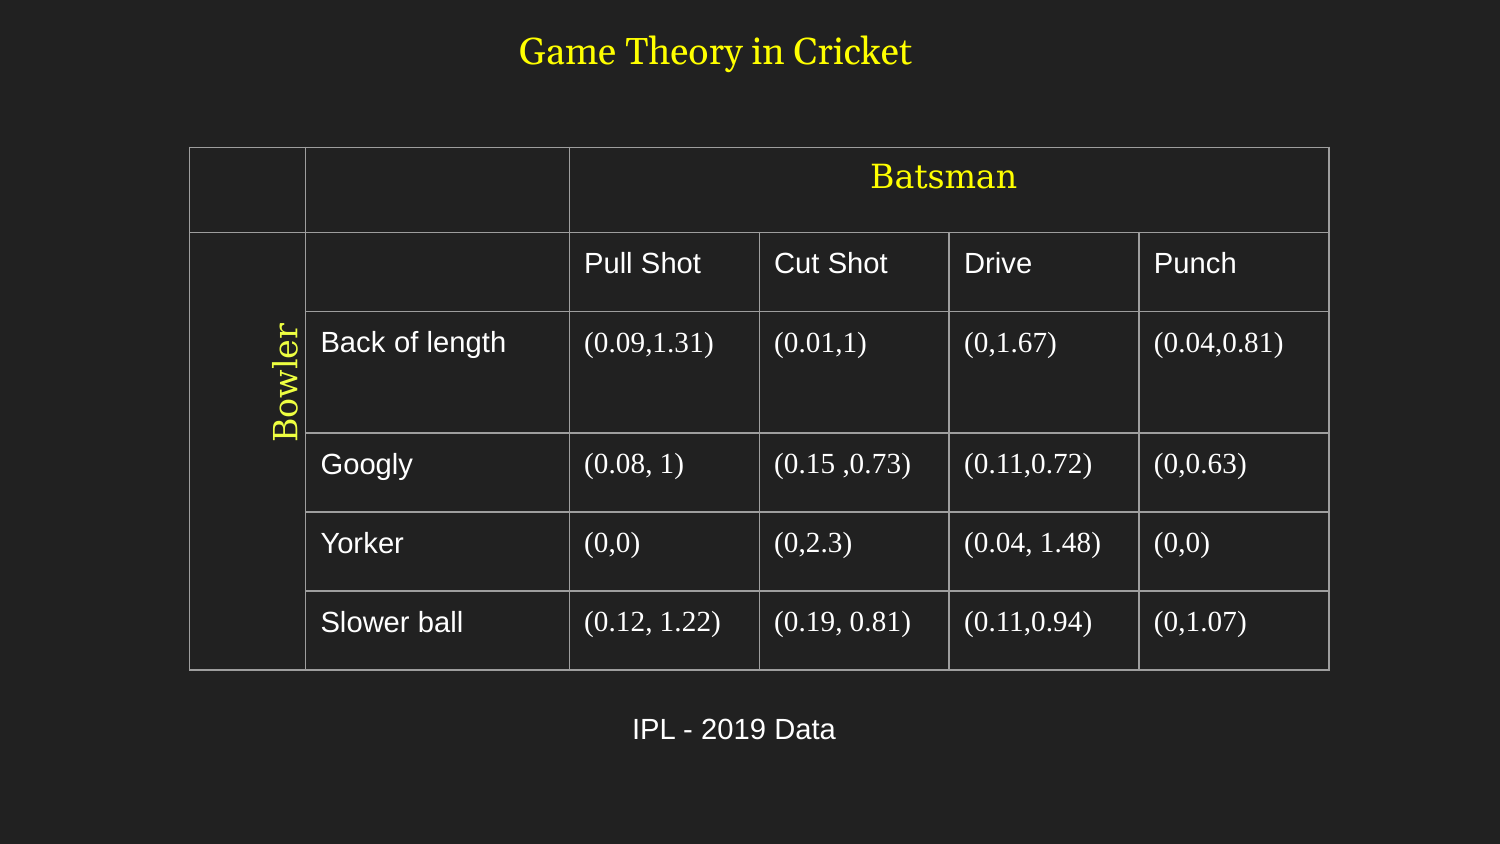

Game Theory in Cricket
|  |  | Batsman |  |  |  |
| --- | --- | --- | --- | --- | --- |
|  |  | Pull Shot | Cut Shot | Drive | Punch |
|  | Back of length | (0.09,1.31) | (0.01,1) | (0,1.67) | (0.04,0.81) |
|  | Googly | (0.08, 1) | (0.15 ,0.73) | (0.11,0.72) | (0,0.63) |
|  | Yorker | (0,0) | (0,2.3) | (0.04, 1.48) | (0,0) |
|  | Slower ball | (0.12, 1.22) | (0.19, 0.81) | (0.11,0.94) | (0,1.07) |
Bowler
IPL - 2019 Data